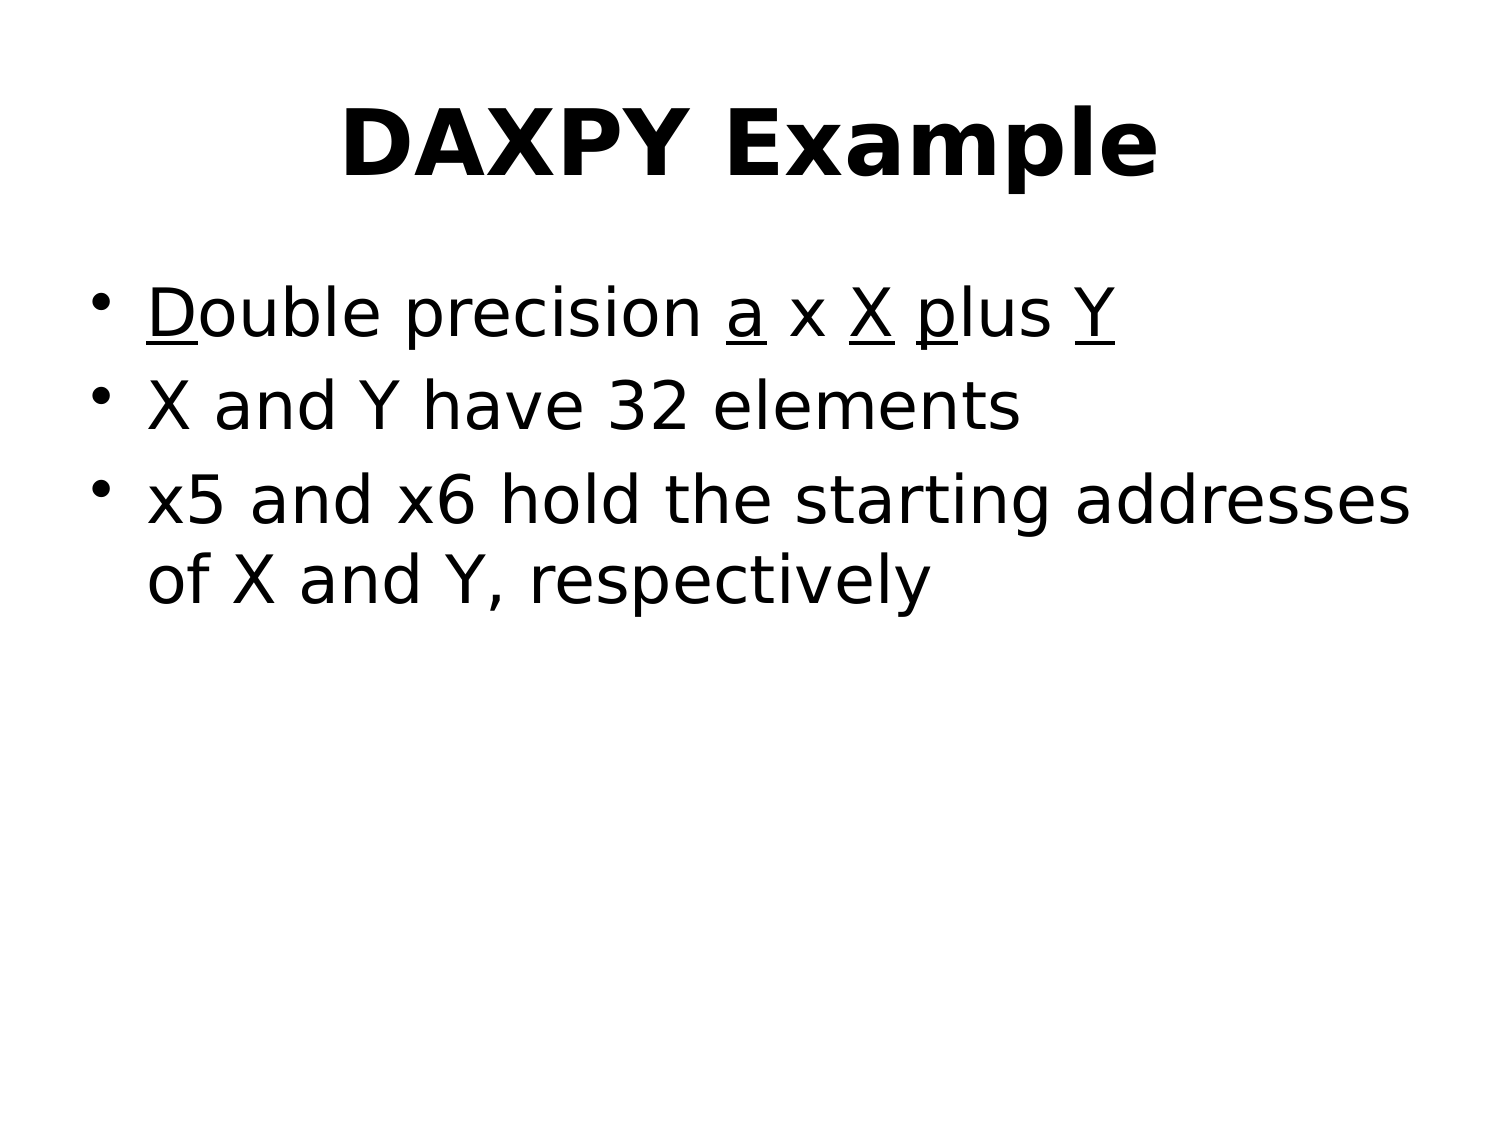

# DAXPY Example
Double precision a x X plus Y
X and Y have 32 elements
x5 and x6 hold the starting addresses of X and Y, respectively